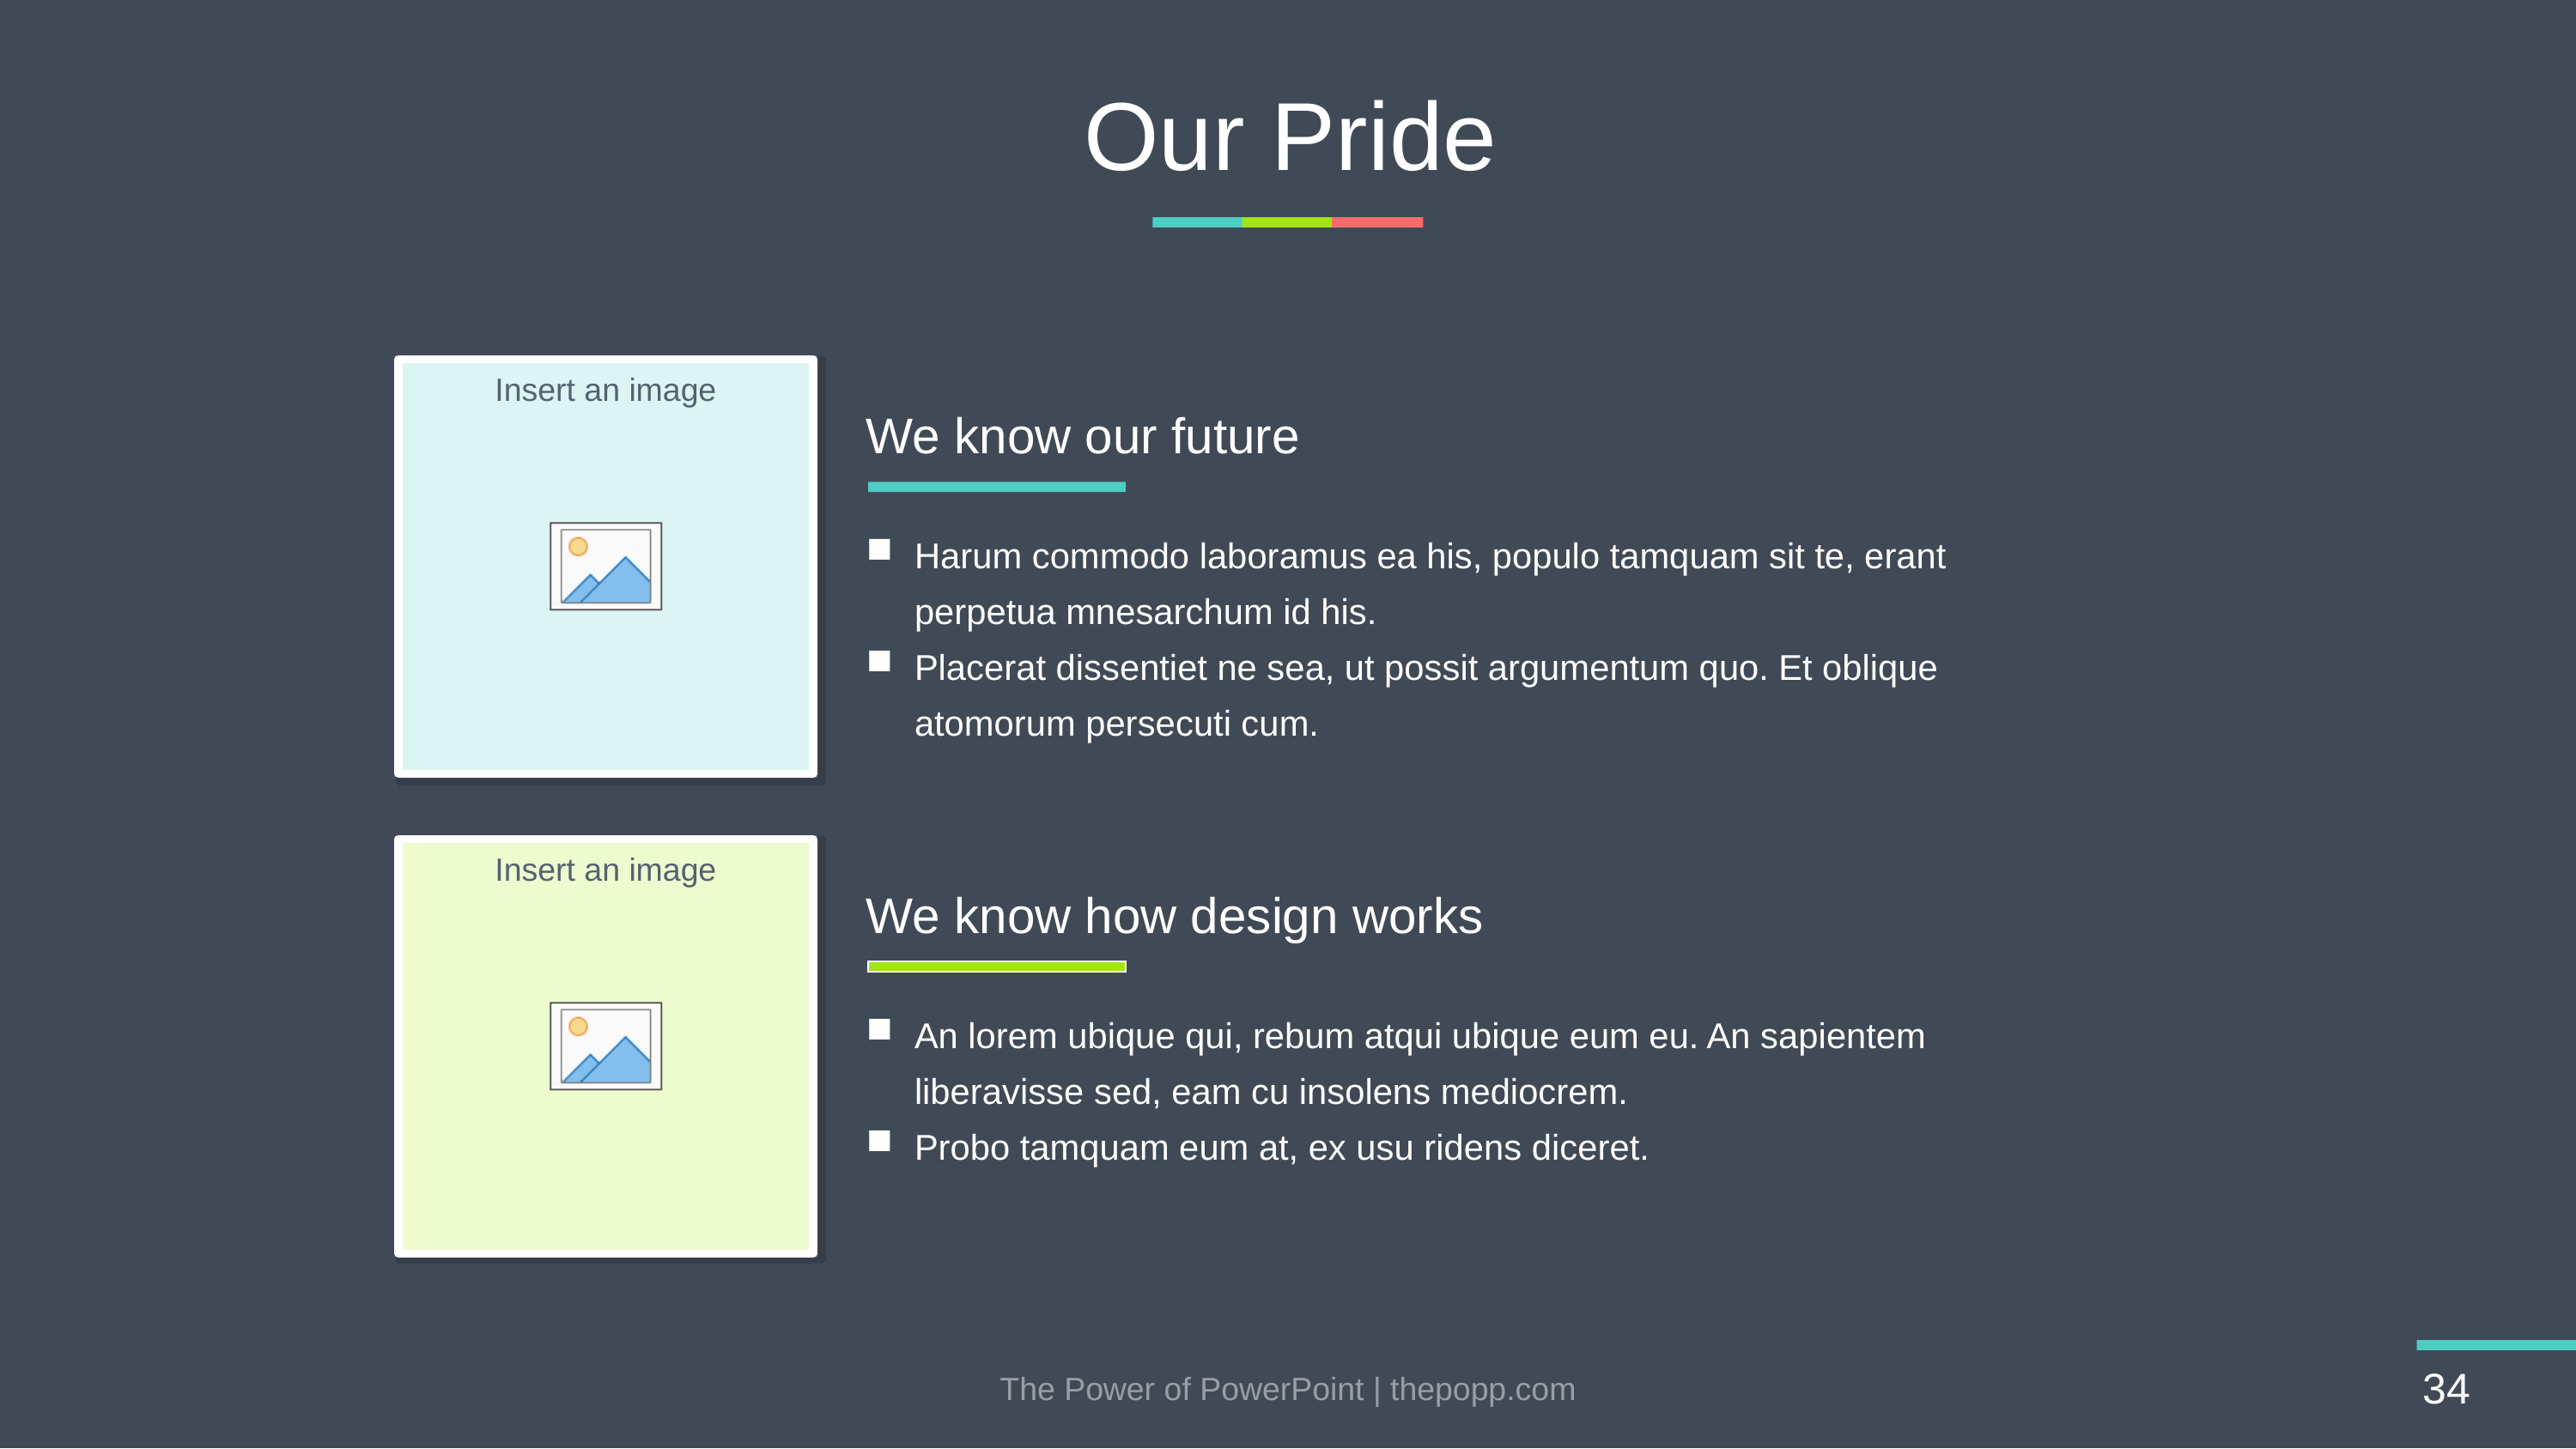

# Our Pride

We know our future
Harum commodo laboramus ea his, populo tamquam sit te, erant perpetua mnesarchum id his.
Placerat dissentiet ne sea, ut possit argumentum quo. Et oblique atomorum persecuti cum.

We know how design works
An lorem ubique qui, rebum atqui ubique eum eu. An sapientem liberavisse sed, eam cu insolens mediocrem.
Probo tamquam eum at, ex usu ridens diceret.
The Power of PowerPoint | thepopp.com
34